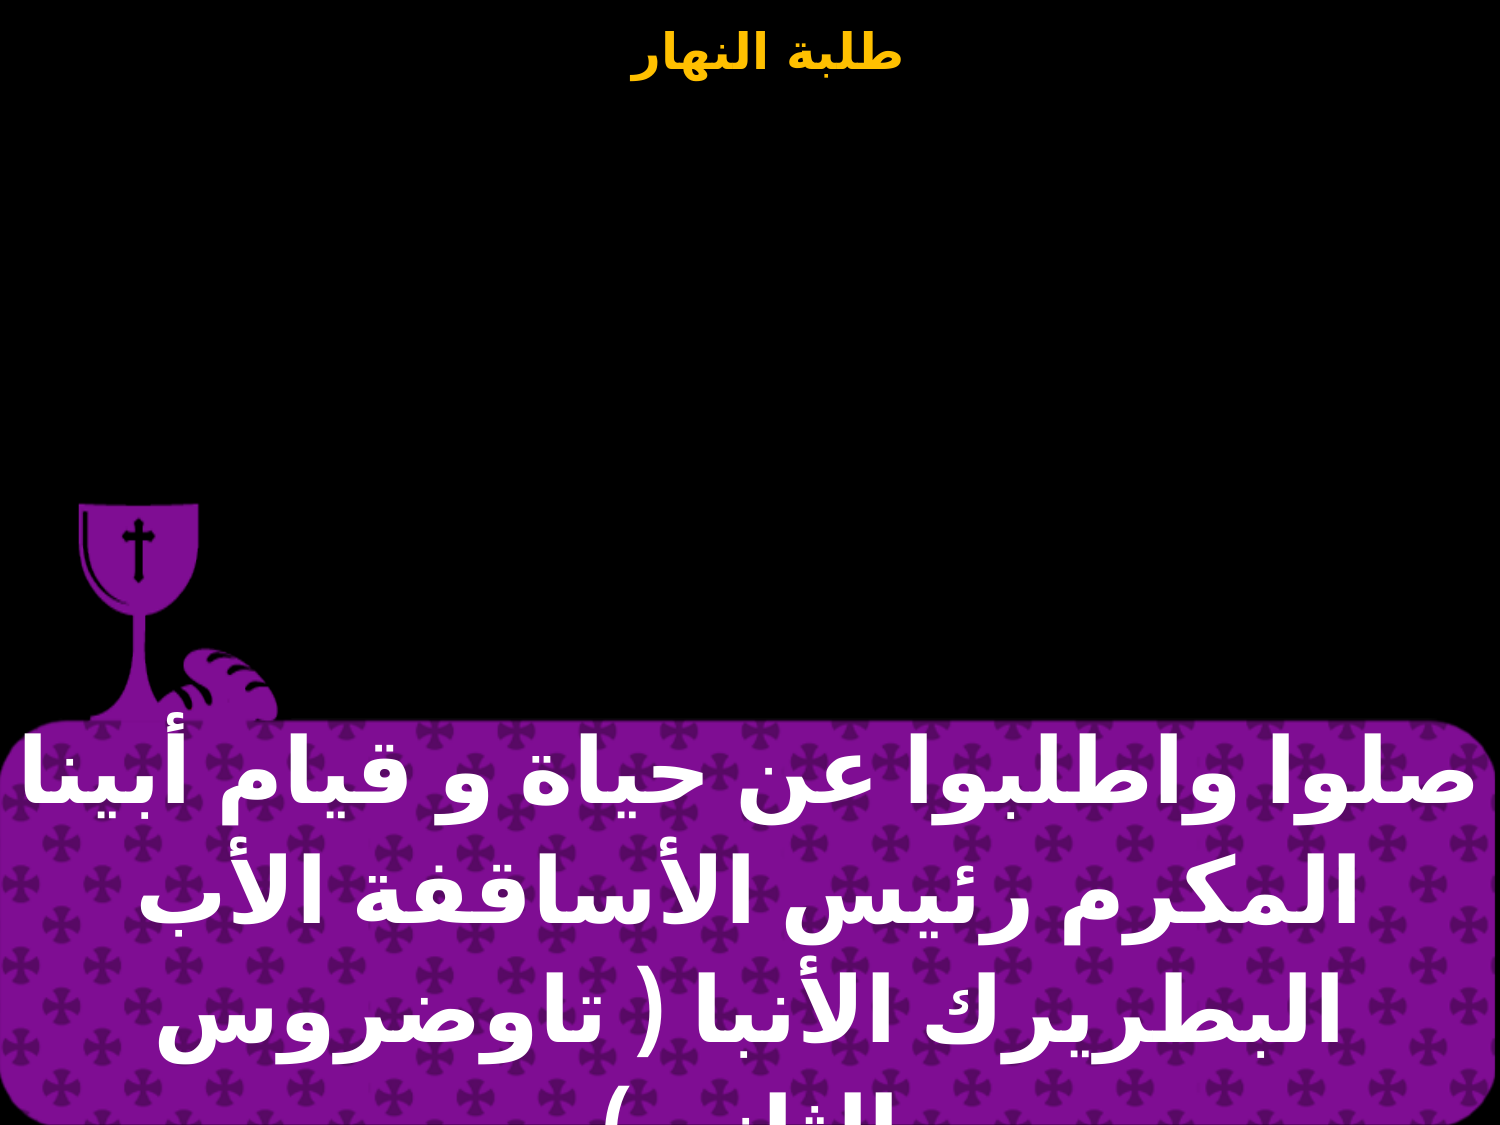

| صلوا واطلبوا عن حياة و قيام أبينا المكرم رئيس الأساقفة الأب البطريرك الأنبا ( تاوضروس الثانى) |
| --- |
#